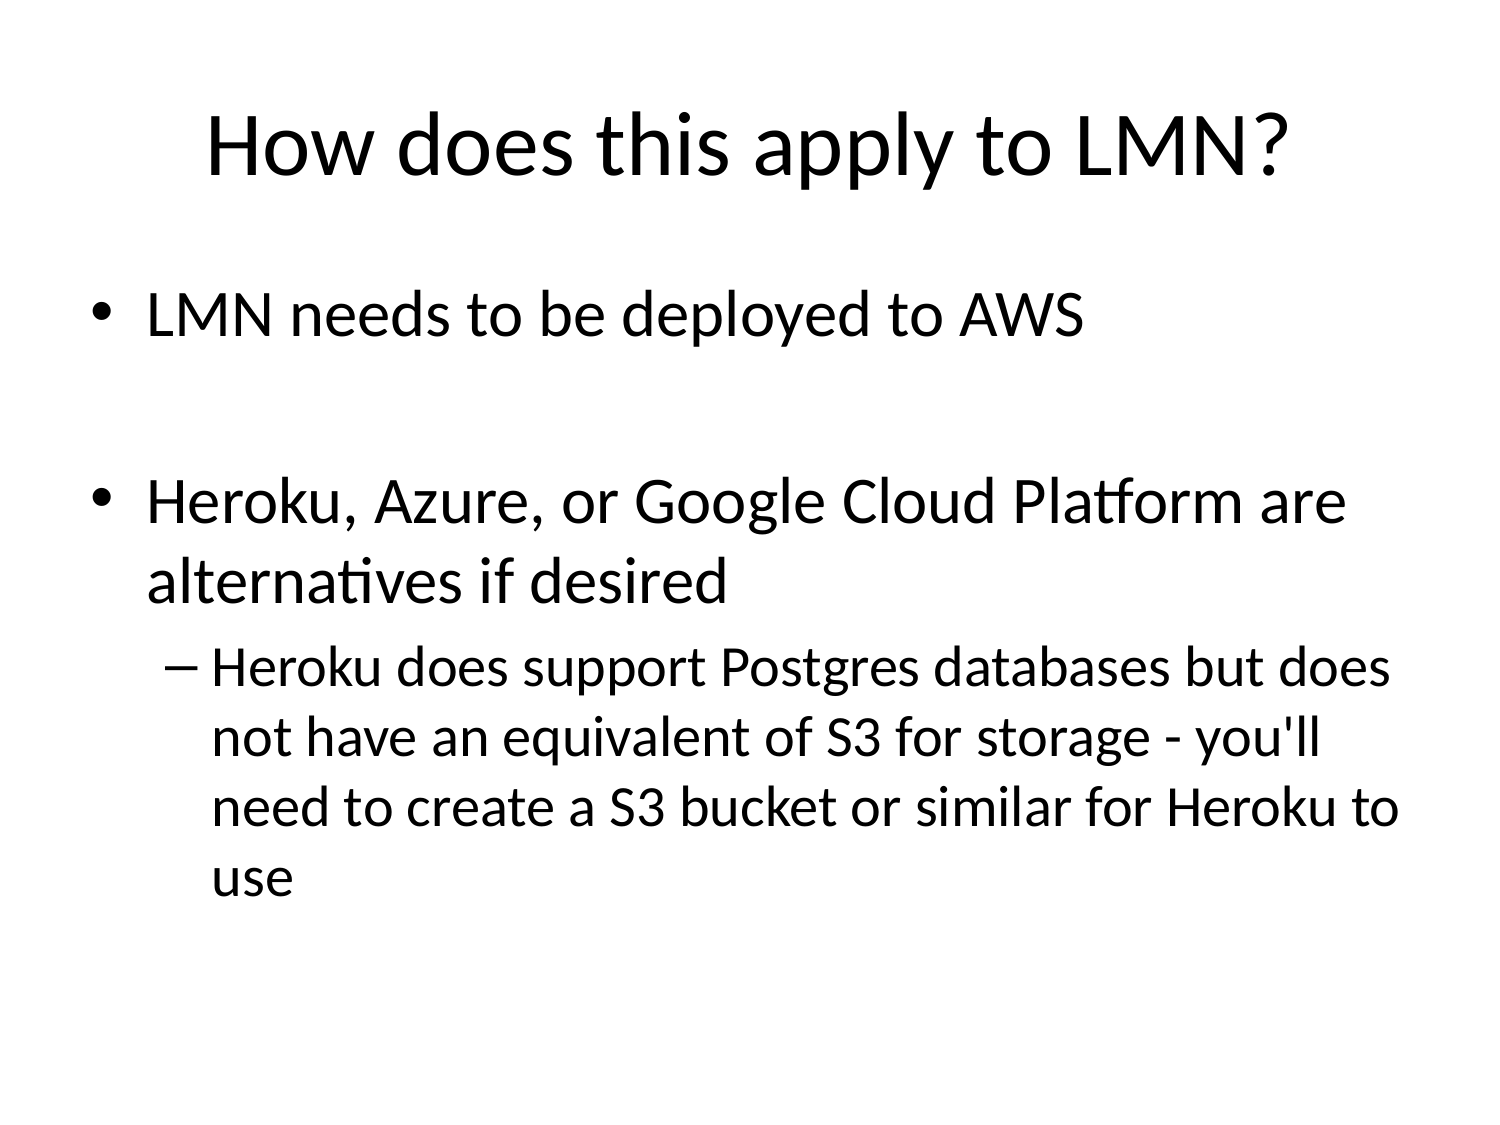

# How does this apply to LMN?
LMN needs to be deployed to AWS

Heroku, Azure, or Google Cloud Platform are alternatives if desired
Heroku does support Postgres databases but does not have an equivalent of S3 for storage - you'll need to create a S3 bucket or similar for Heroku to use